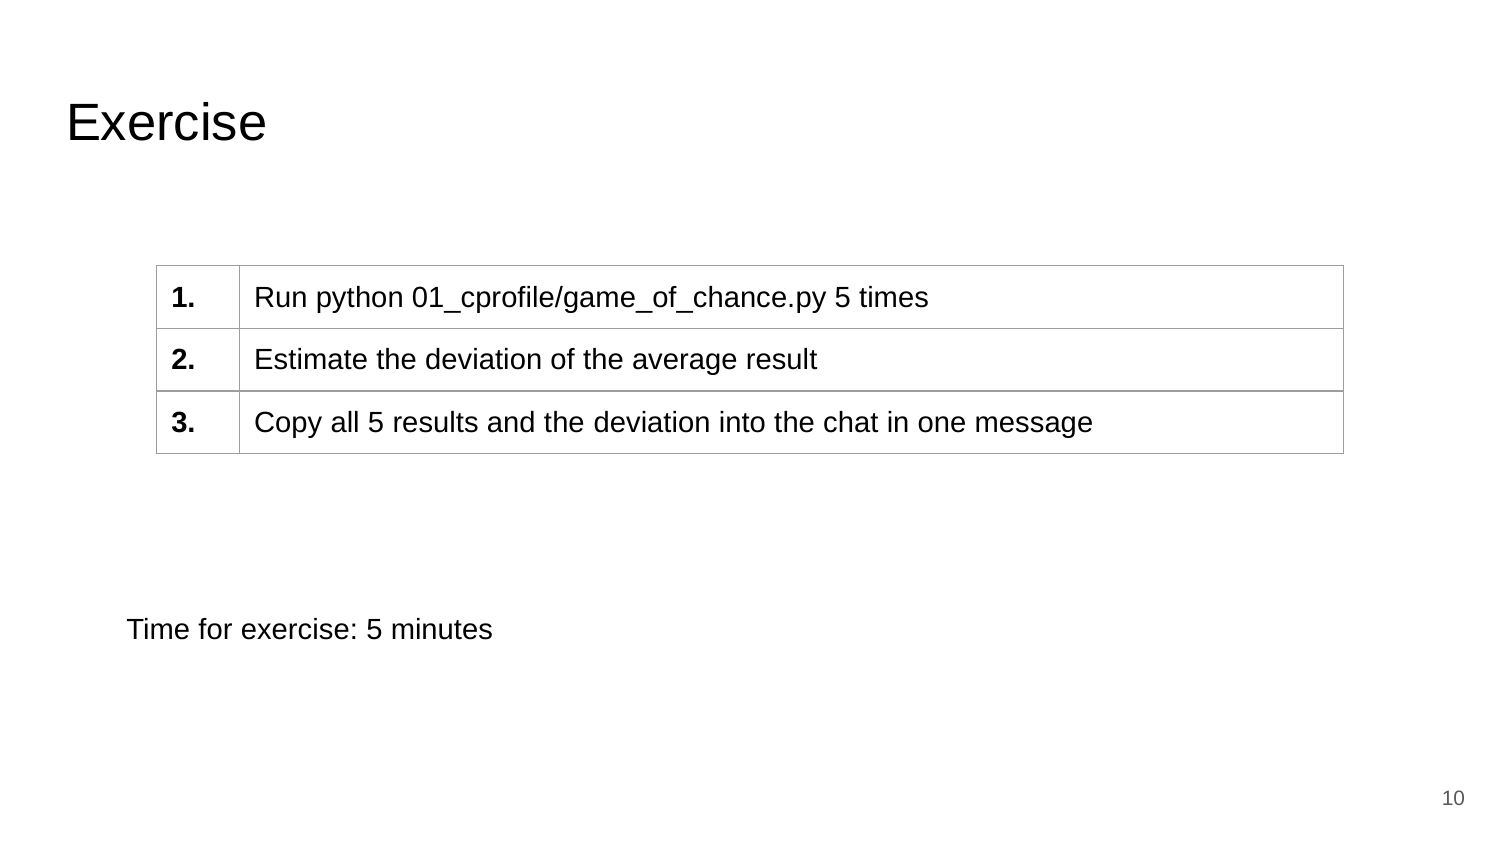

# Exercise
| 1. | Run python 01\_cprofile/game\_of\_chance.py 5 times |
| --- | --- |
| 2. | Estimate the deviation of the average result |
| 3. | Copy all 5 results and the deviation into the chat in one message |
Time for exercise: 5 minutes
10